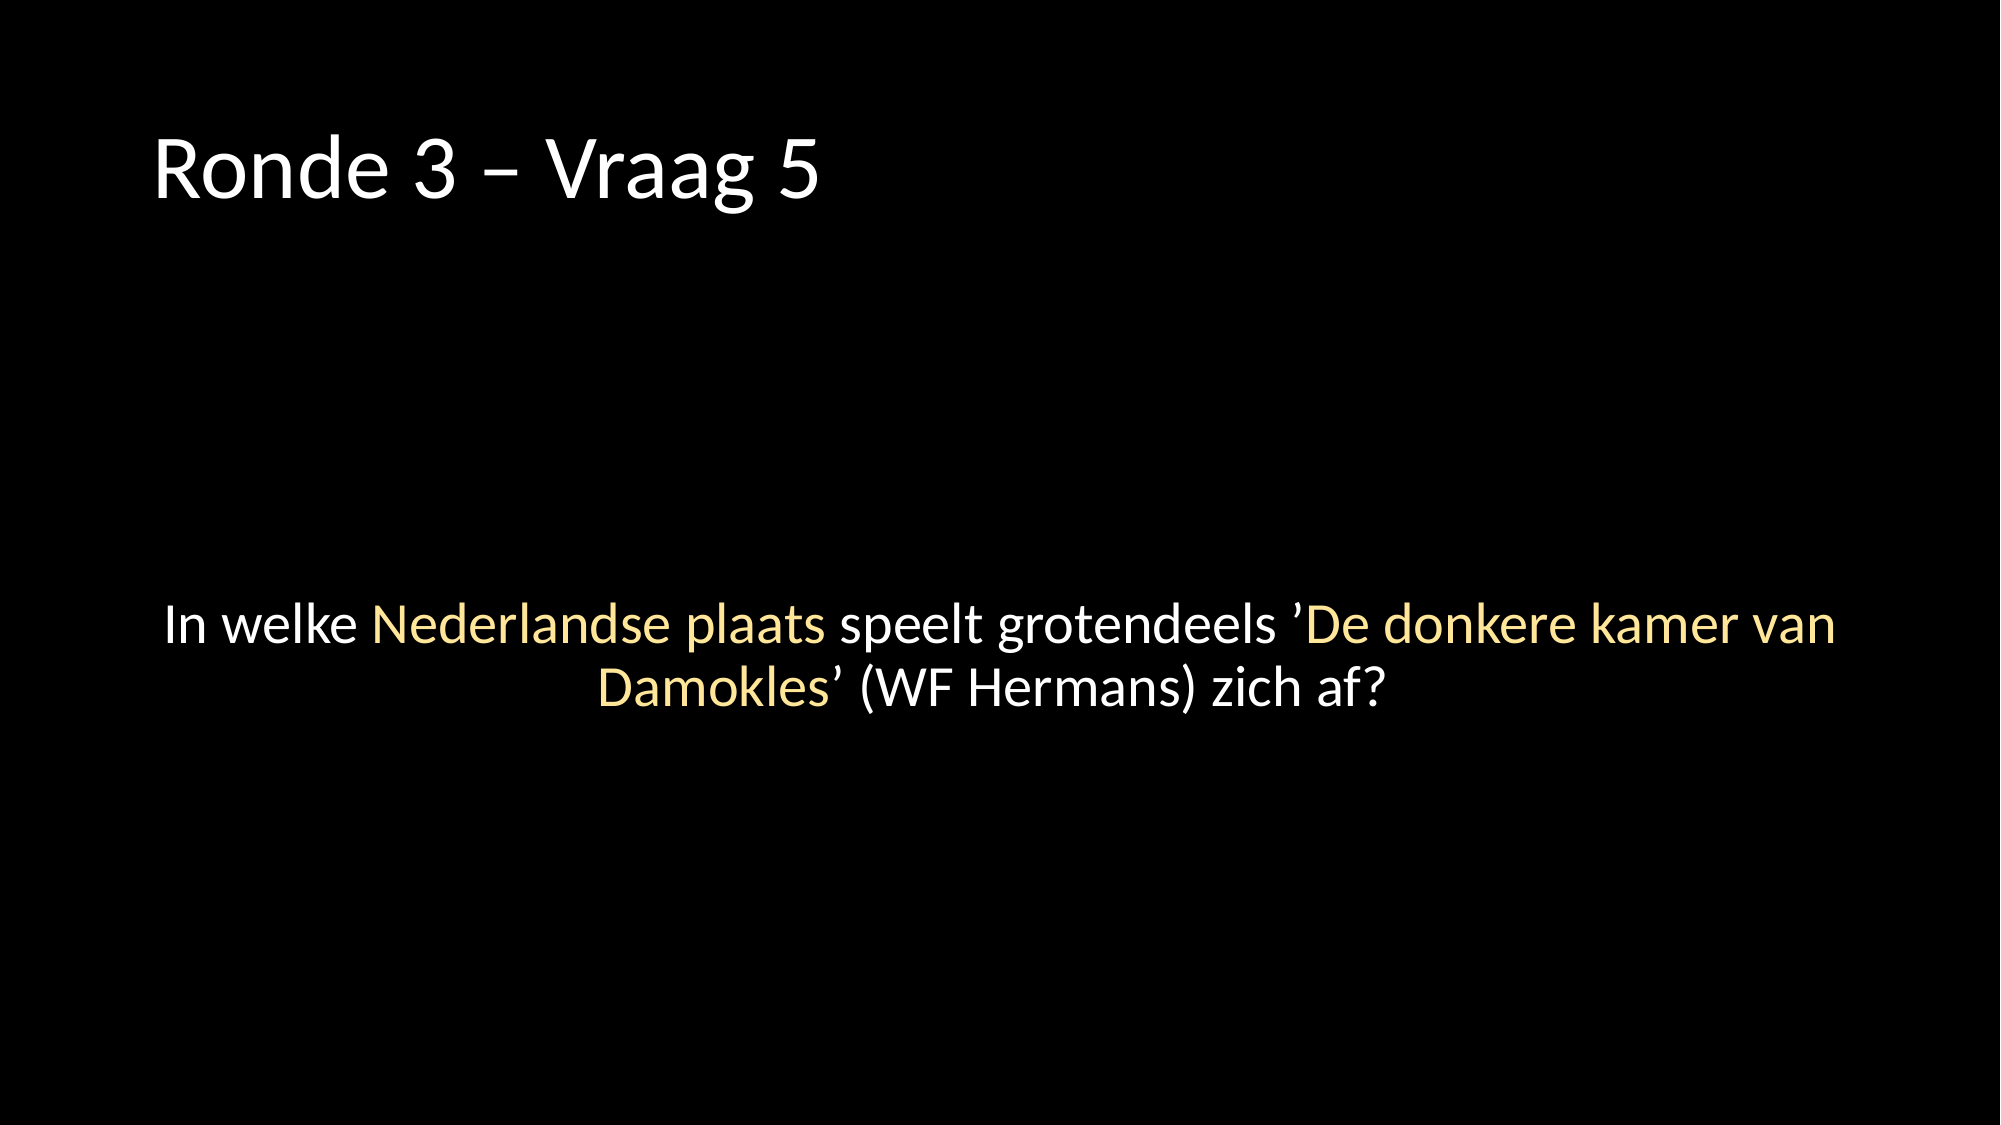

# Ronde 3 – Vraag 5
In welke Nederlandse plaats speelt grotendeels ’De donkere kamer van Damokles’ (WF Hermans) zich af?